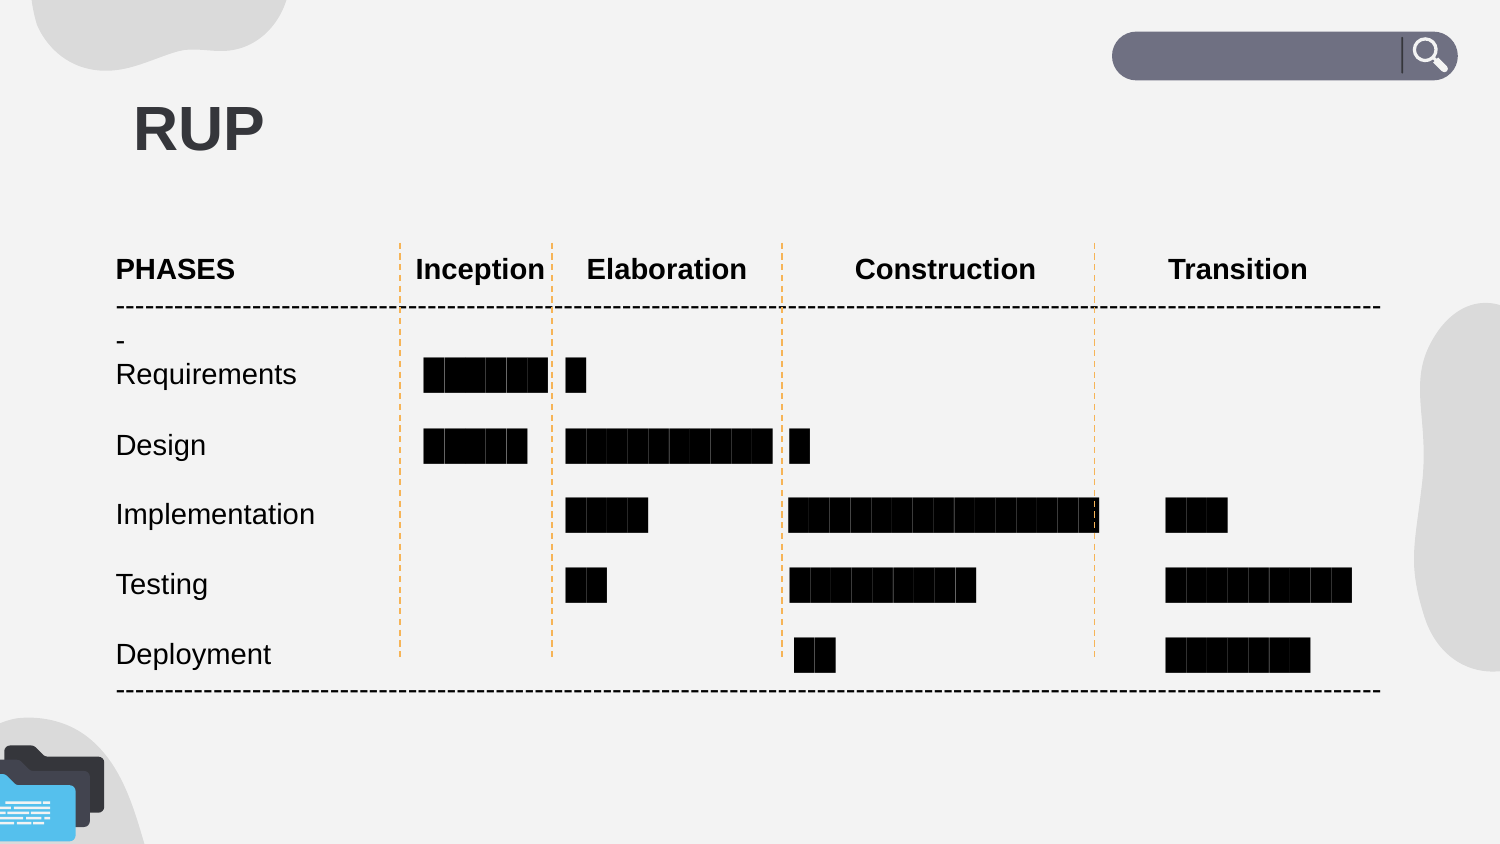

# RUP
PHASES    	Inception     Elaboration             Construction                Transition
-----------------------------------------------------------------------------------------------------------------------------------
Requirements      	 ██████	█

Design            	 █████	██████████  █

Implementation    	         	████                 ███████████████	███

Testing           	               	██      	         █████████       	█████████

Deployment        	                                              ██     		███████
----------------------------------------------------------------------------------------------------------------------------------